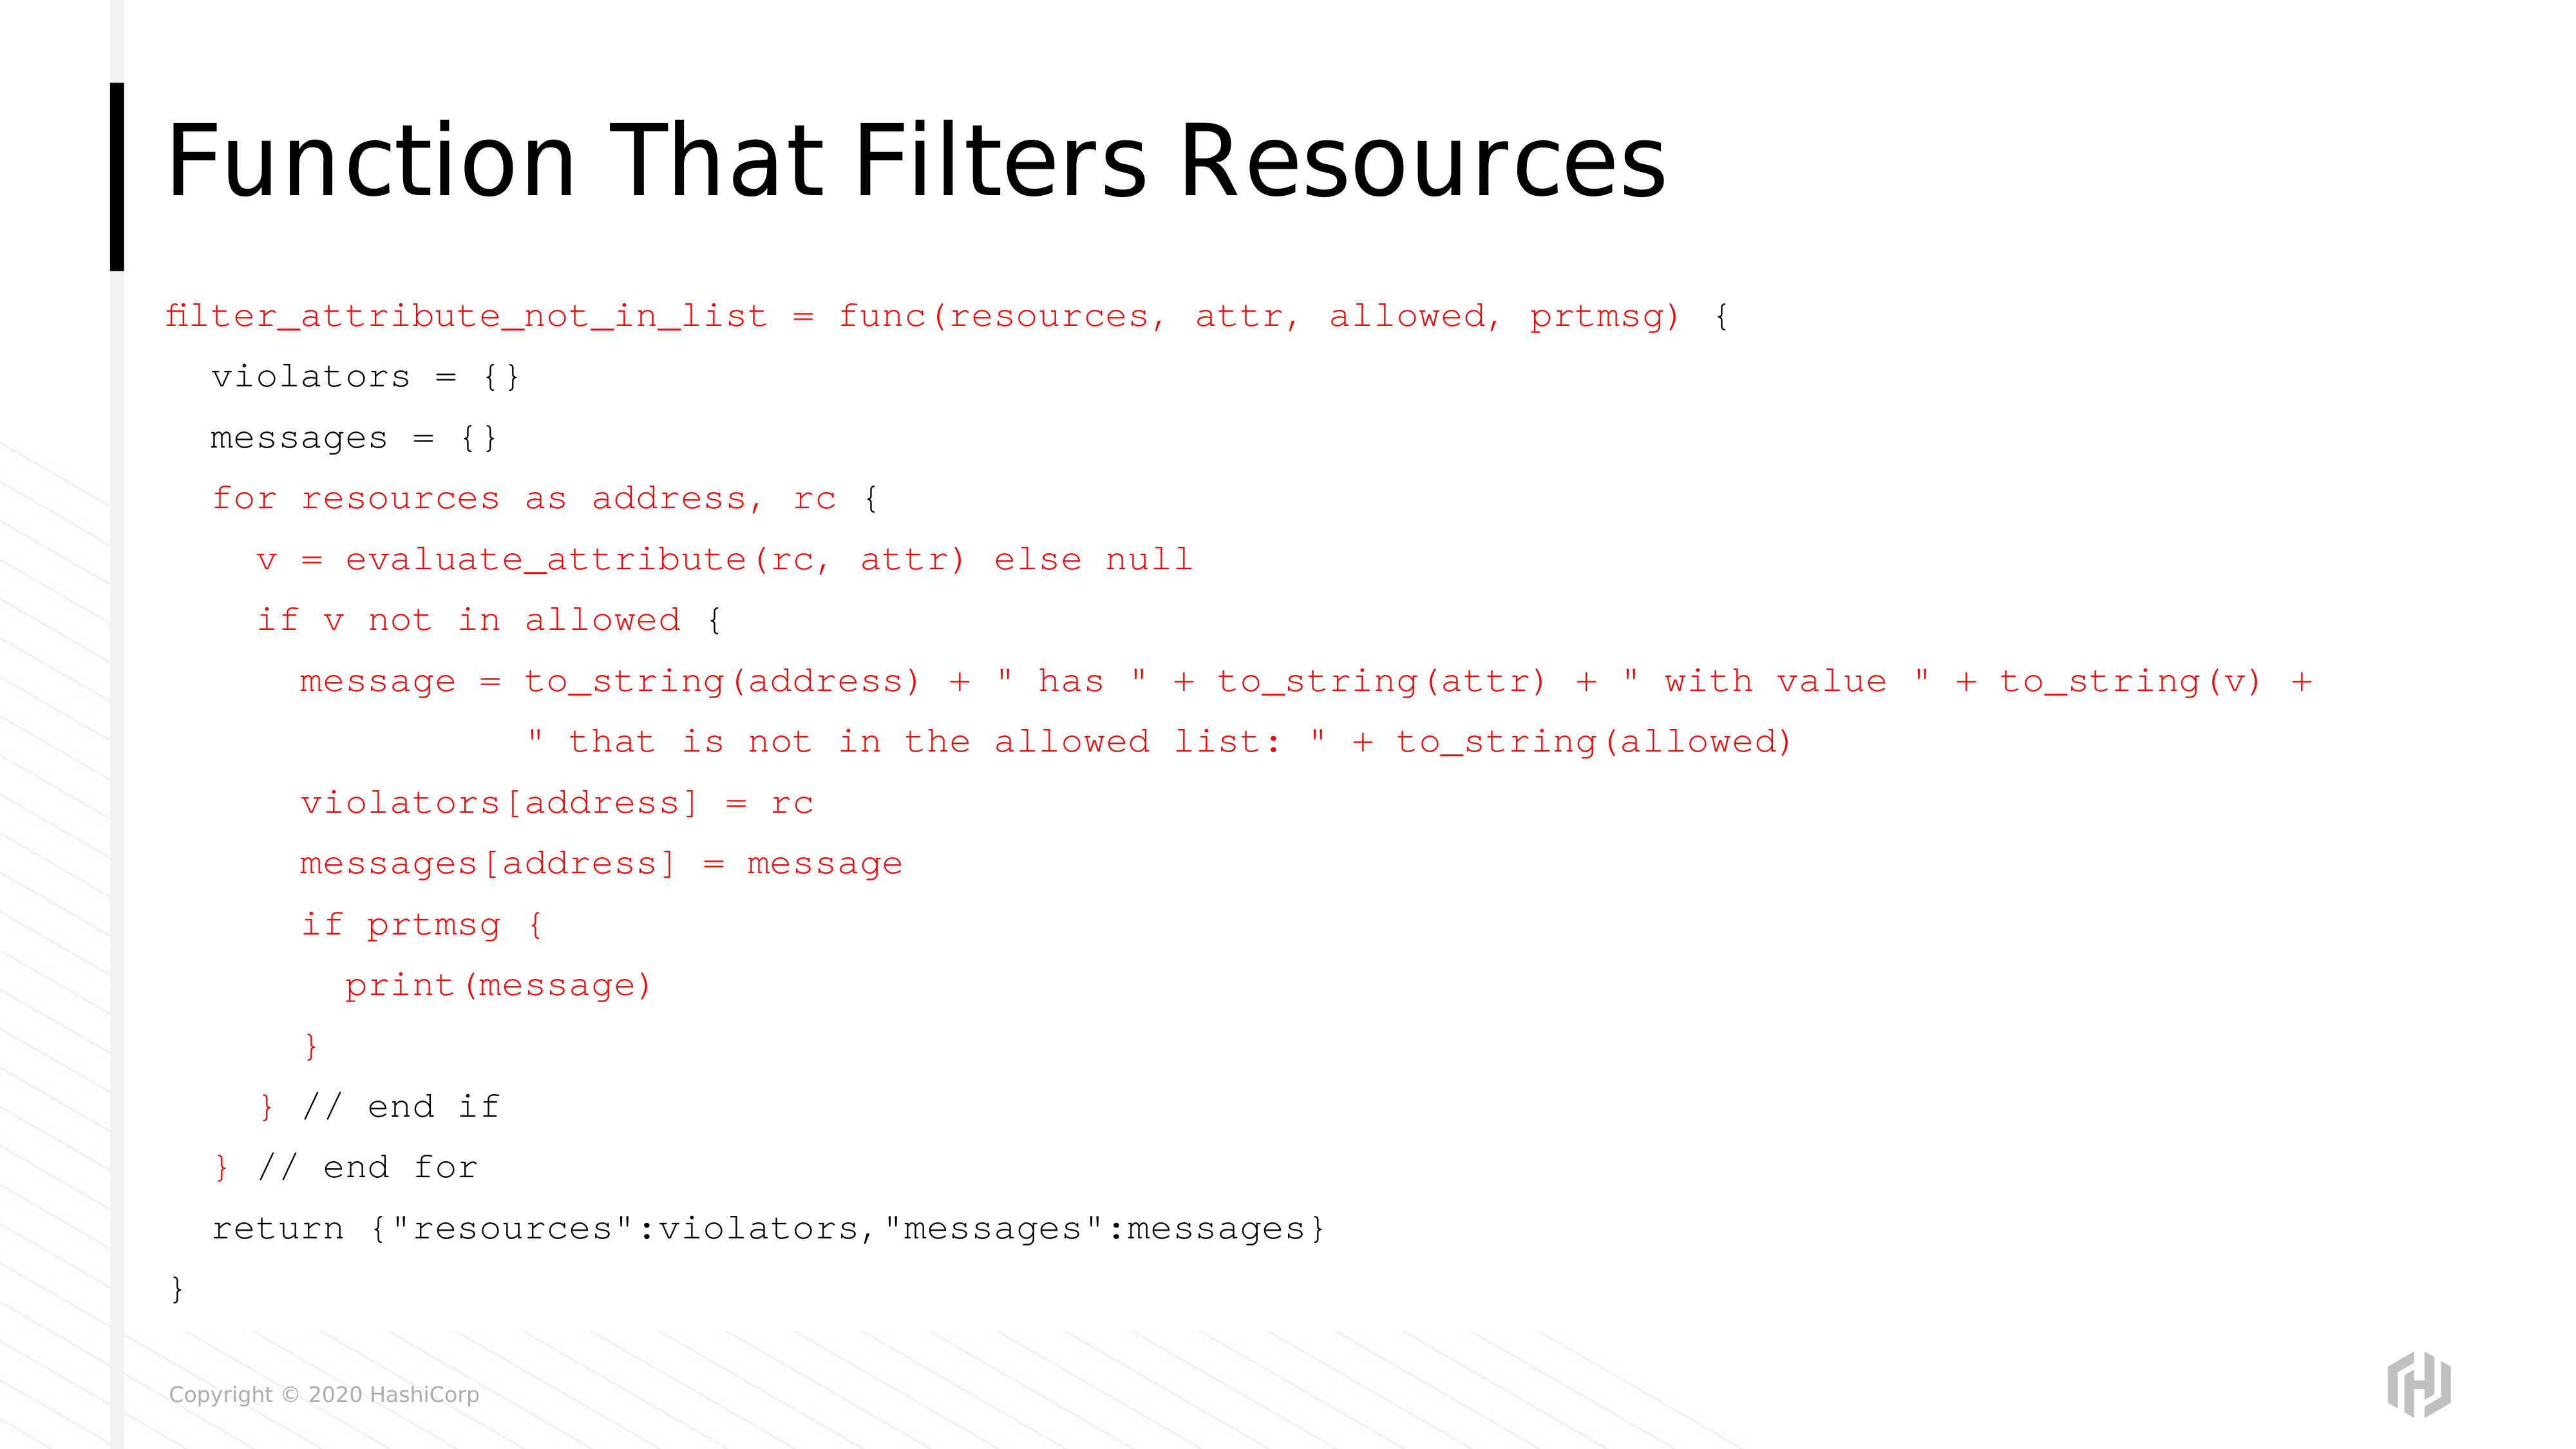

# Function That Filters Resources
filter_attribute_not_in_list = func(resources, attr, allowed, prtmsg) {
  violators = {}
  messages = {}
  for resources as address, rc {
    v = evaluate_attribute(rc, attr) else null
    if v not in allowed {
      message = to_string(address) + " has " + to_string(attr) + " with value " + to_string(v) +
                " that is not in the allowed list: " + to_string(allowed)
      violators[address] = rc
      messages[address] = message
      if prtmsg {
        print(message)
      }
    } // end if
  } // end for
  return {"resources":violators,"messages":messages}
}